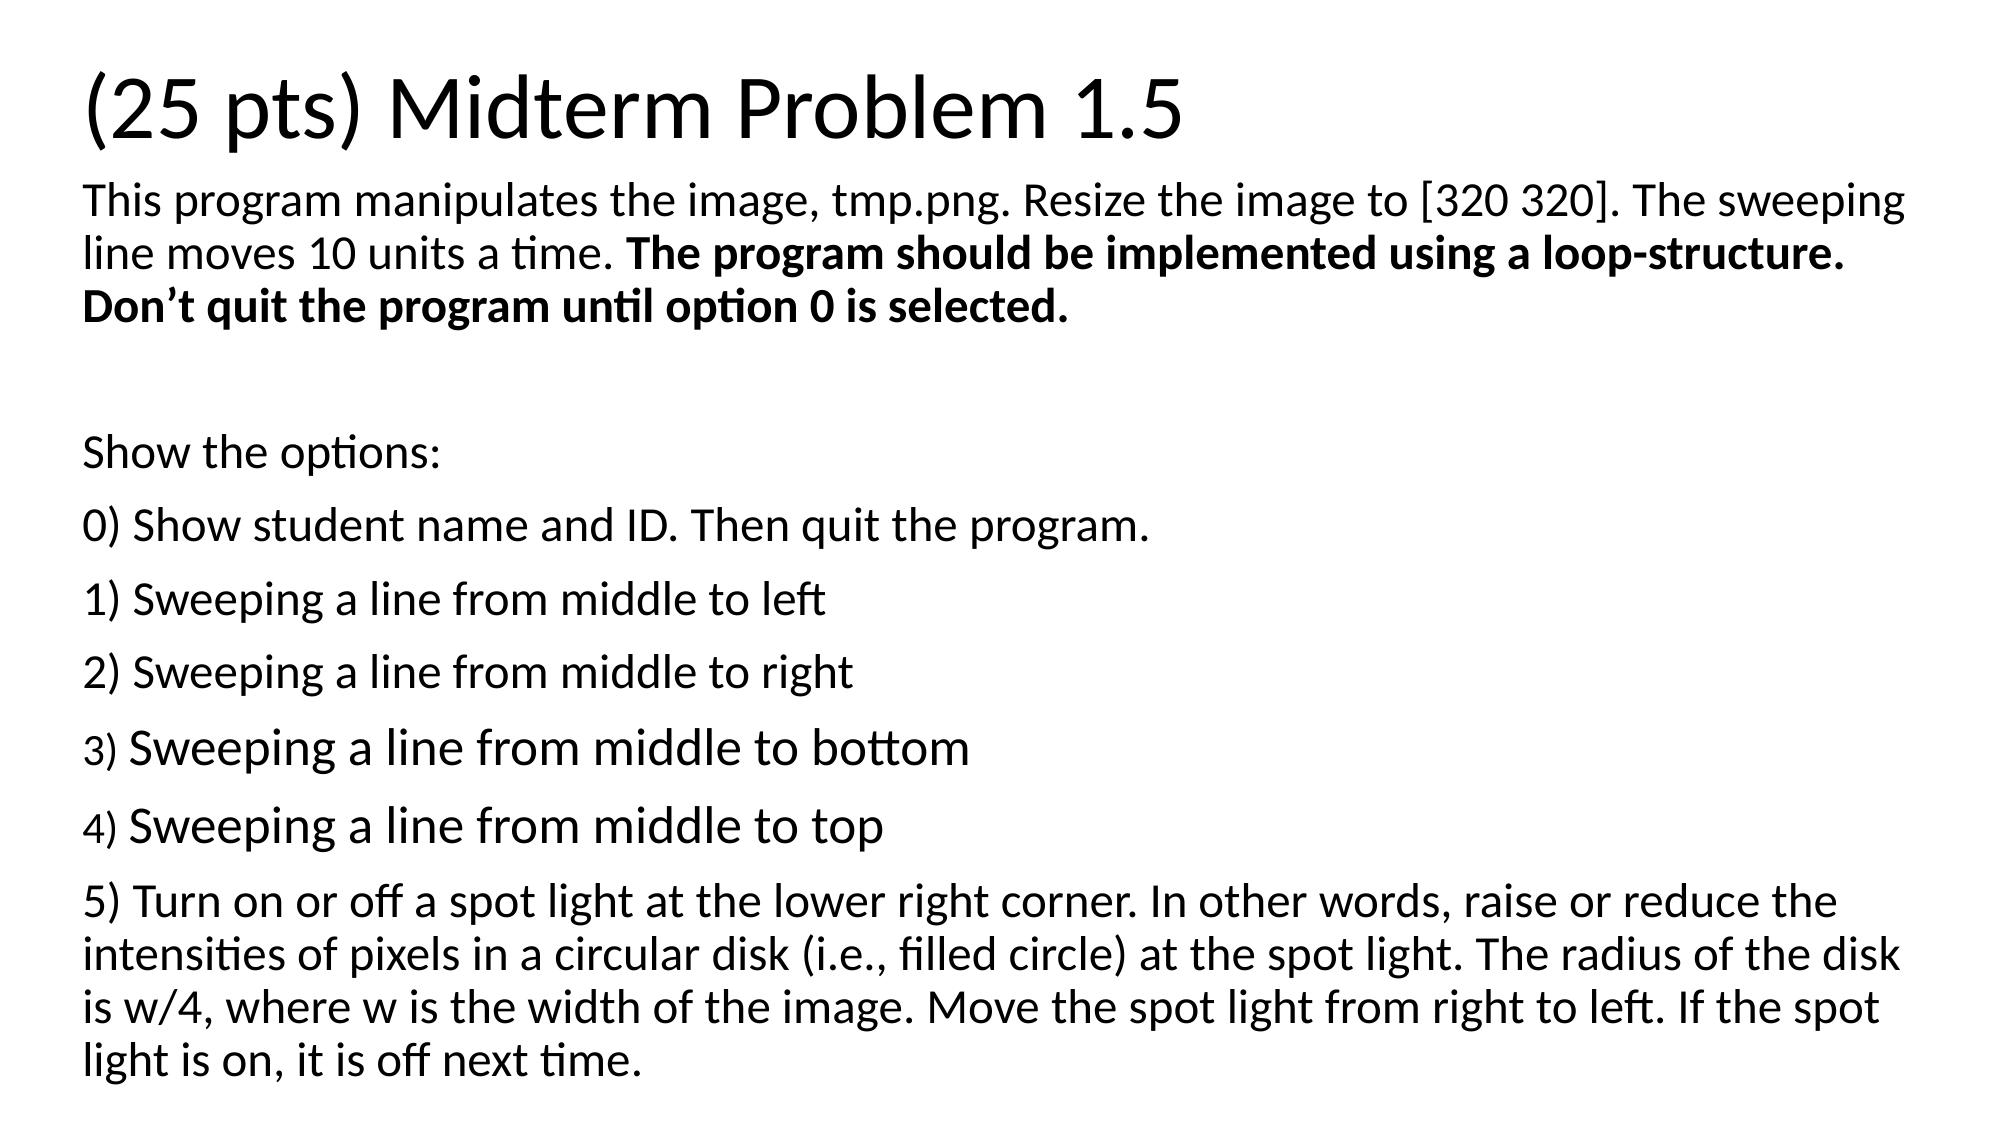

# (25 pts) Midterm Problem 1.5
This program manipulates the image, tmp.png. Resize the image to [320 320]. The sweeping line moves 10 units a time. The program should be implemented using a loop-structure. Don’t quit the program until option 0 is selected.

Show the options:
0) Show student name and ID. Then quit the program.
1) Sweeping a line from middle to left
2) Sweeping a line from middle to right
3) Sweeping a line from middle to bottom
4) Sweeping a line from middle to top
5) Turn on or off a spot light at the lower right corner. In other words, raise or reduce the intensities of pixels in a circular disk (i.e., filled circle) at the spot light. The radius of the disk is w/4, where w is the width of the image. Move the spot light from right to left. If the spot light is on, it is off next time.